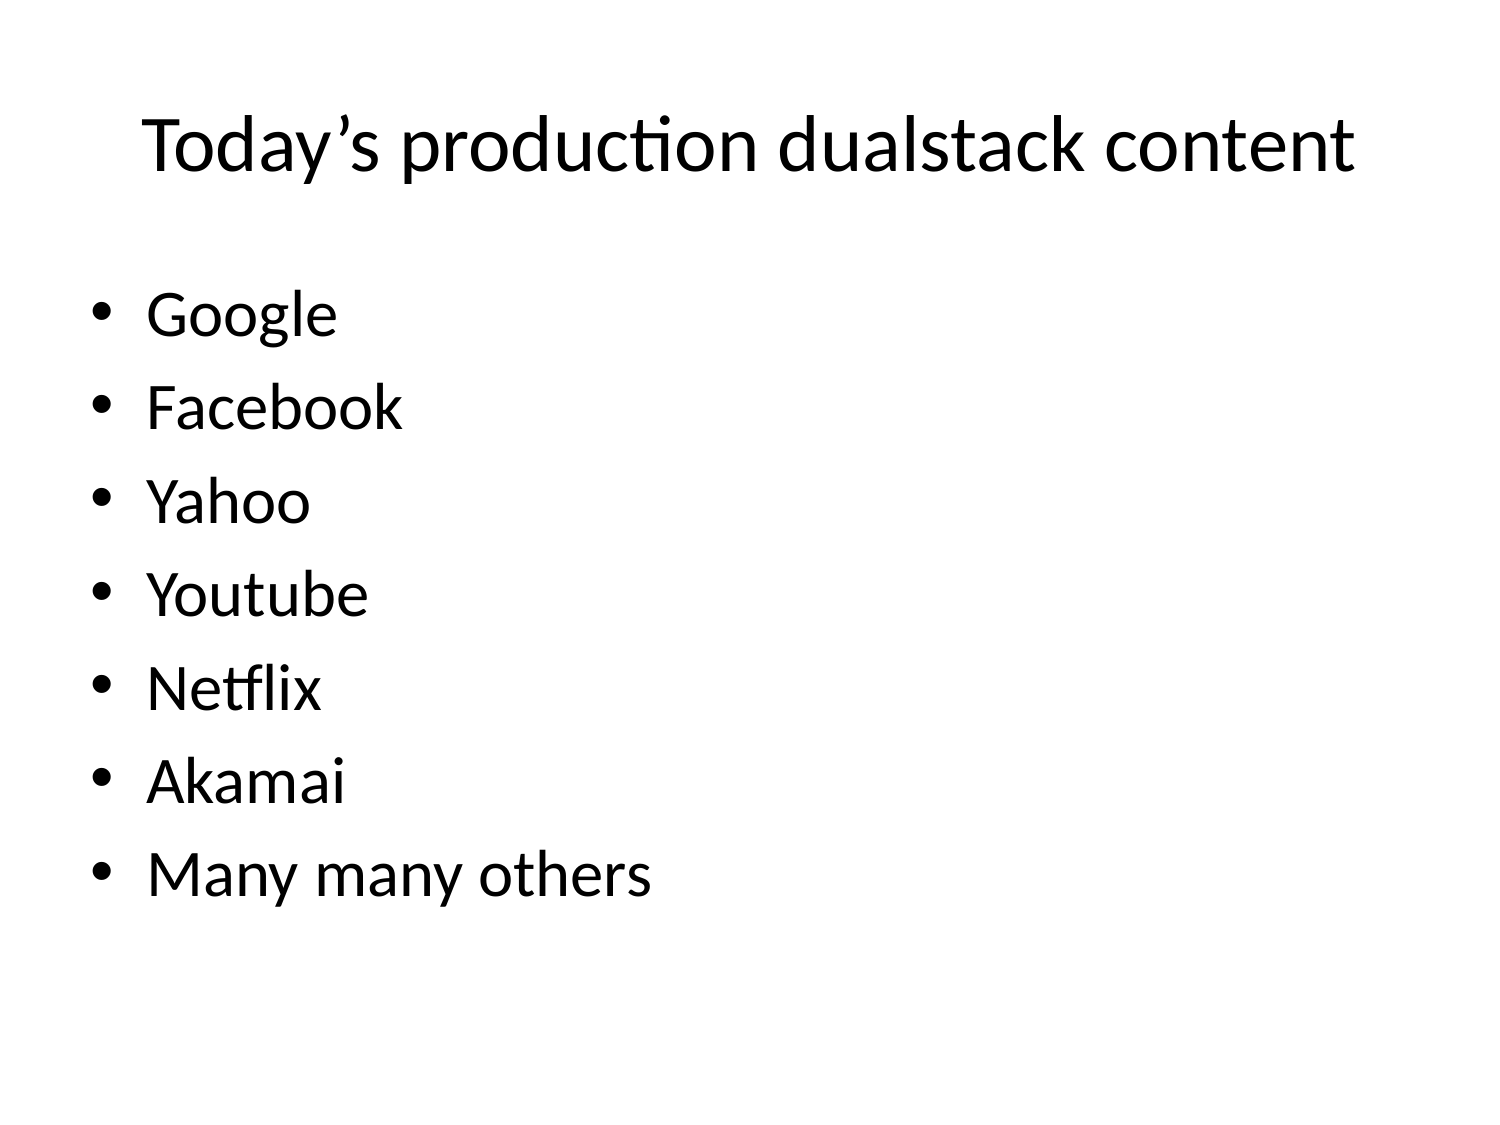

# Today’s production dualstack content
Google
Facebook
Yahoo
Youtube
Netflix
Akamai
Many many others